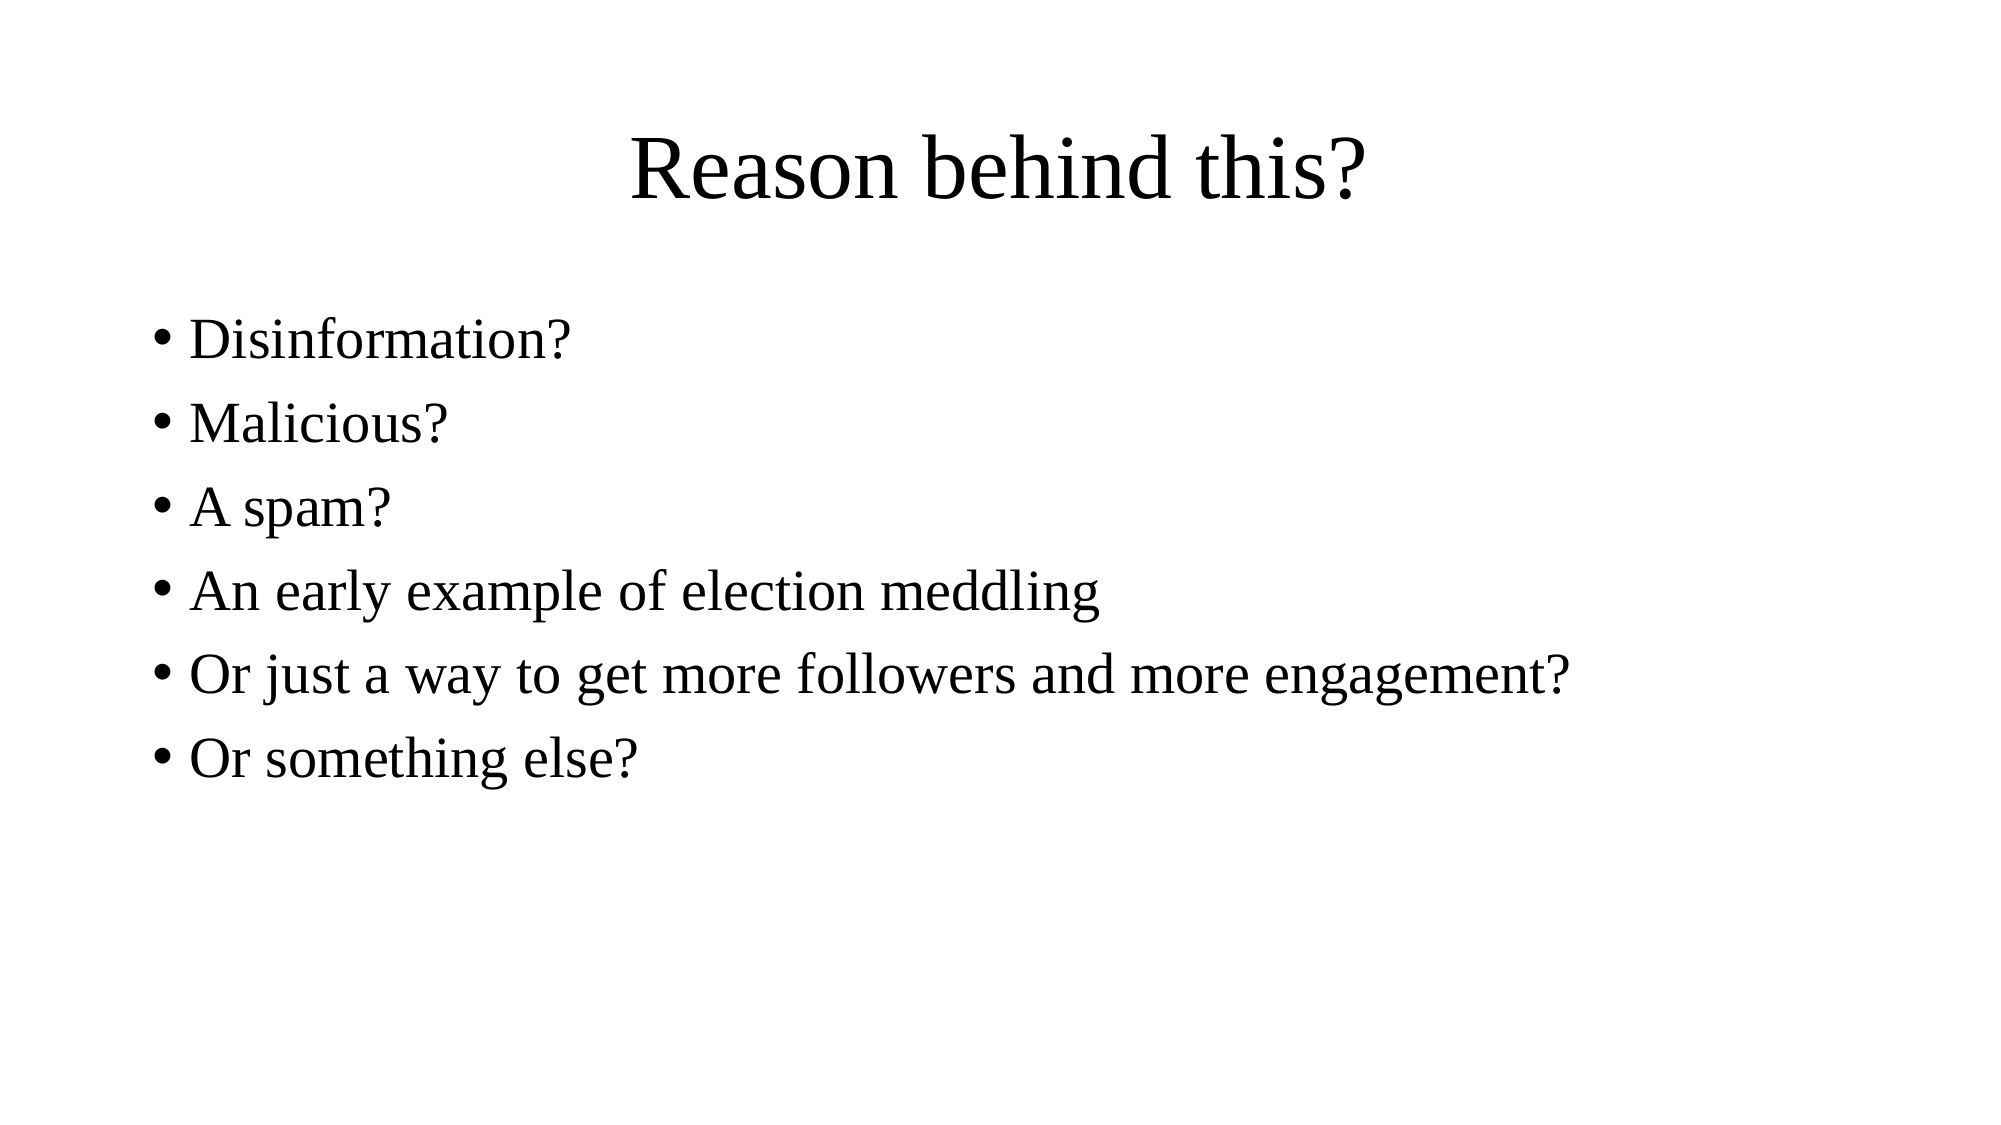

# Reason behind this?
Disinformation?
Malicious?
A spam?
An early example of election meddling
Or just a way to get more followers and more engagement?
Or something else?